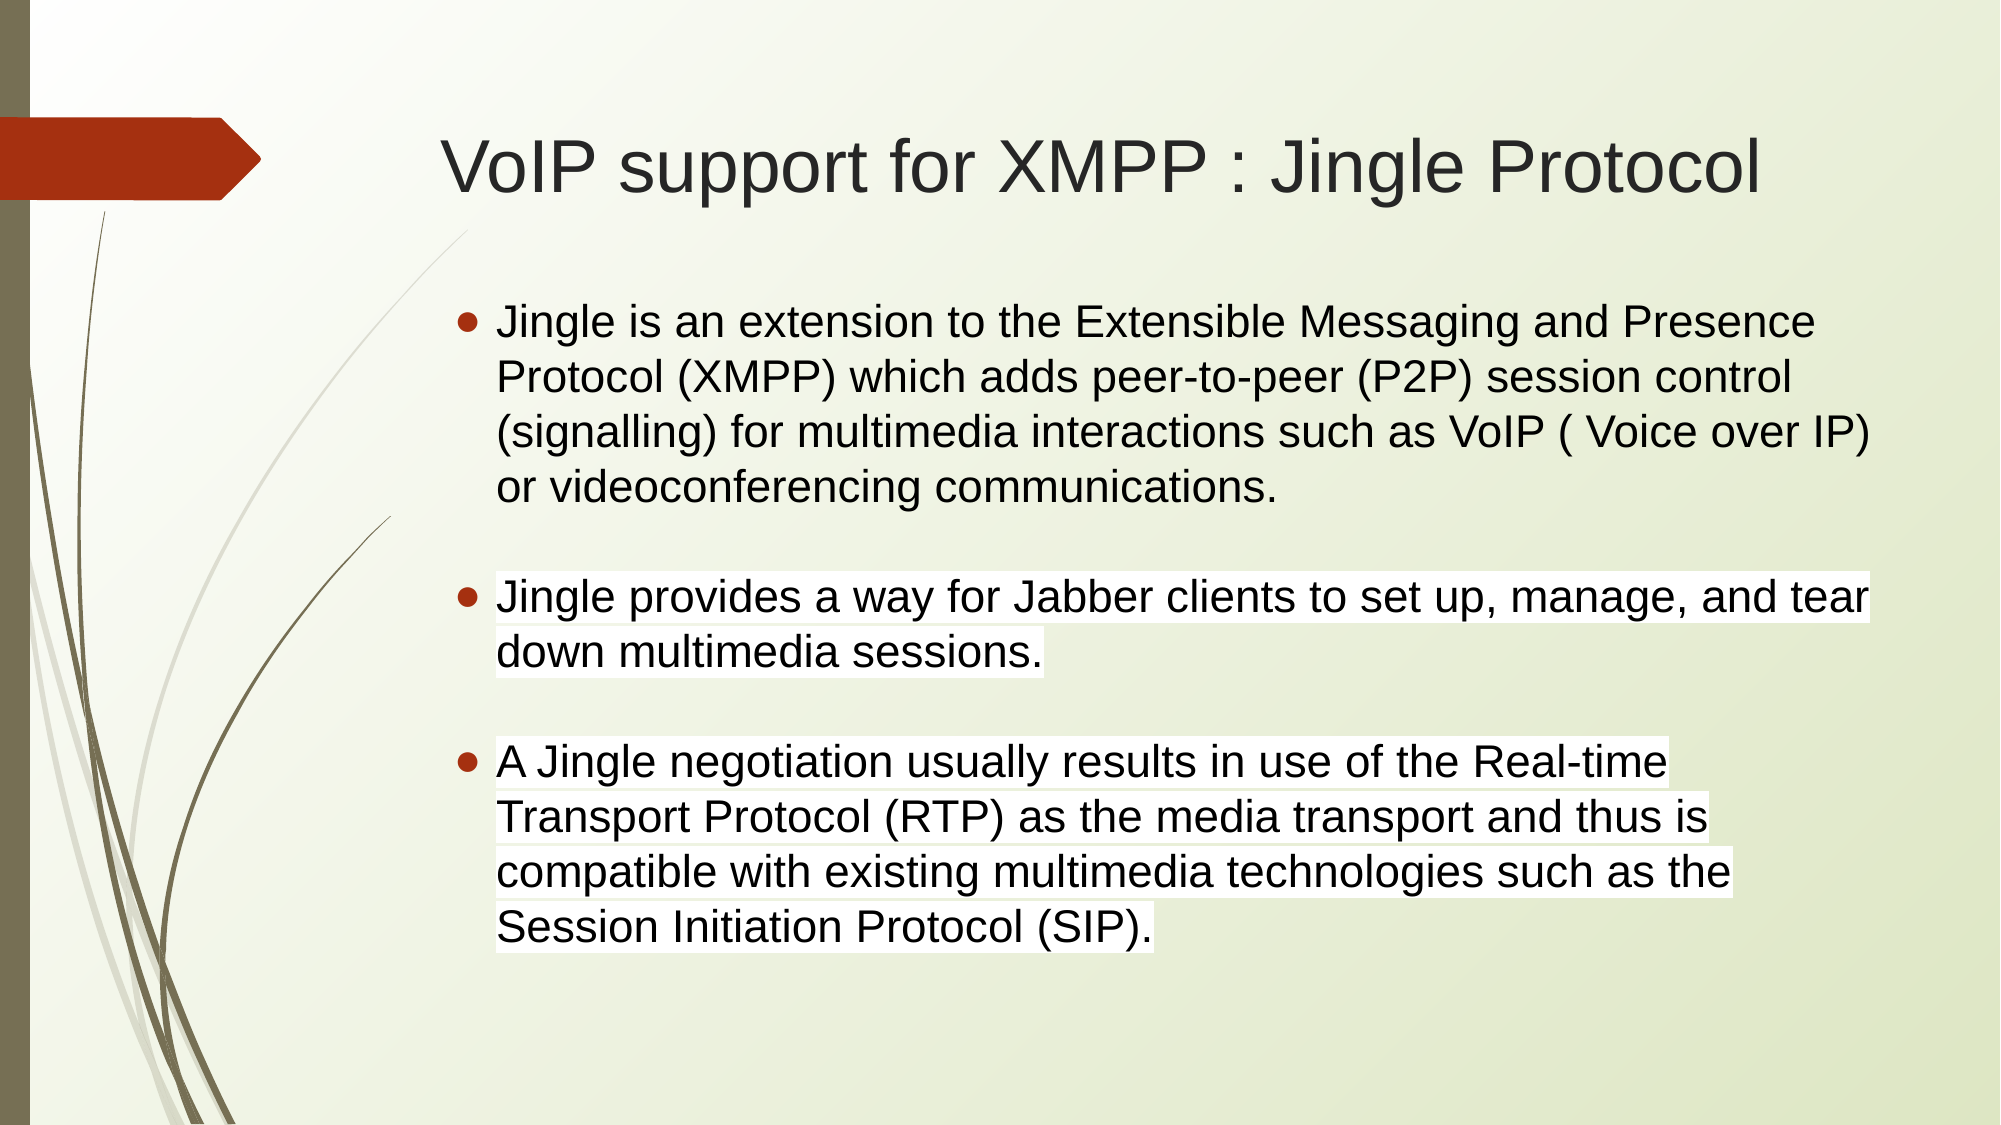

# VoIP support for XMPP : Jingle Protocol
Jingle is an extension to the Extensible Messaging and Presence Protocol (XMPP) which adds peer-to-peer (P2P) session control (signalling) for multimedia interactions such as VoIP ( Voice over IP) or videoconferencing communications.

Jingle provides a way for Jabber clients to set up, manage, and tear down multimedia sessions.

A Jingle negotiation usually results in use of the Real-time Transport Protocol (RTP) as the media transport and thus is compatible with existing multimedia technologies such as the Session Initiation Protocol (SIP).